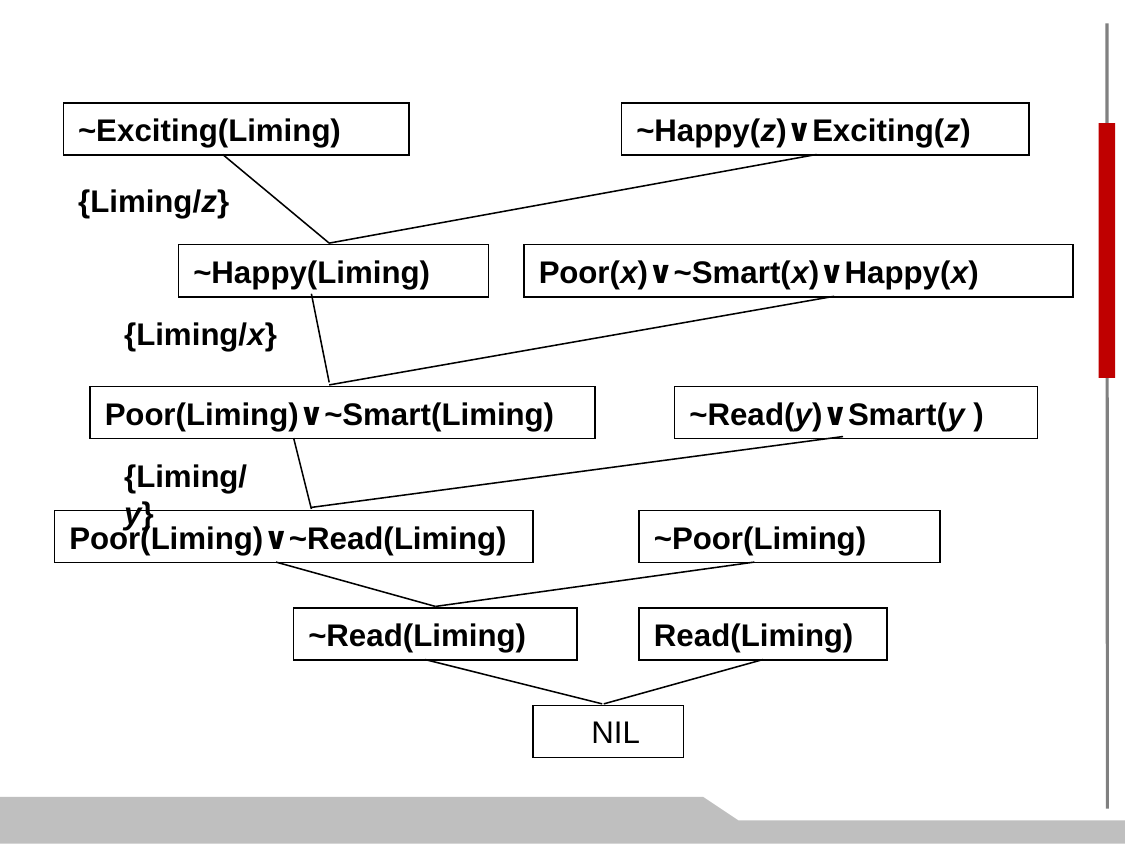

~Exciting(Liming)
~Happy(z)∨Exciting(z)

{Liming/z}
~Happy(Liming)
Poor(x)∨~Smart(x)∨Happy(x)

{Liming/x}
Poor(Liming)∨~Smart(Liming)
~Read(y)∨Smart(y )

{Liming/y}
Poor(Liming)∨~Read(Liming)
~Poor(Liming)

~Read(Liming)
Read(Liming)

     NIL